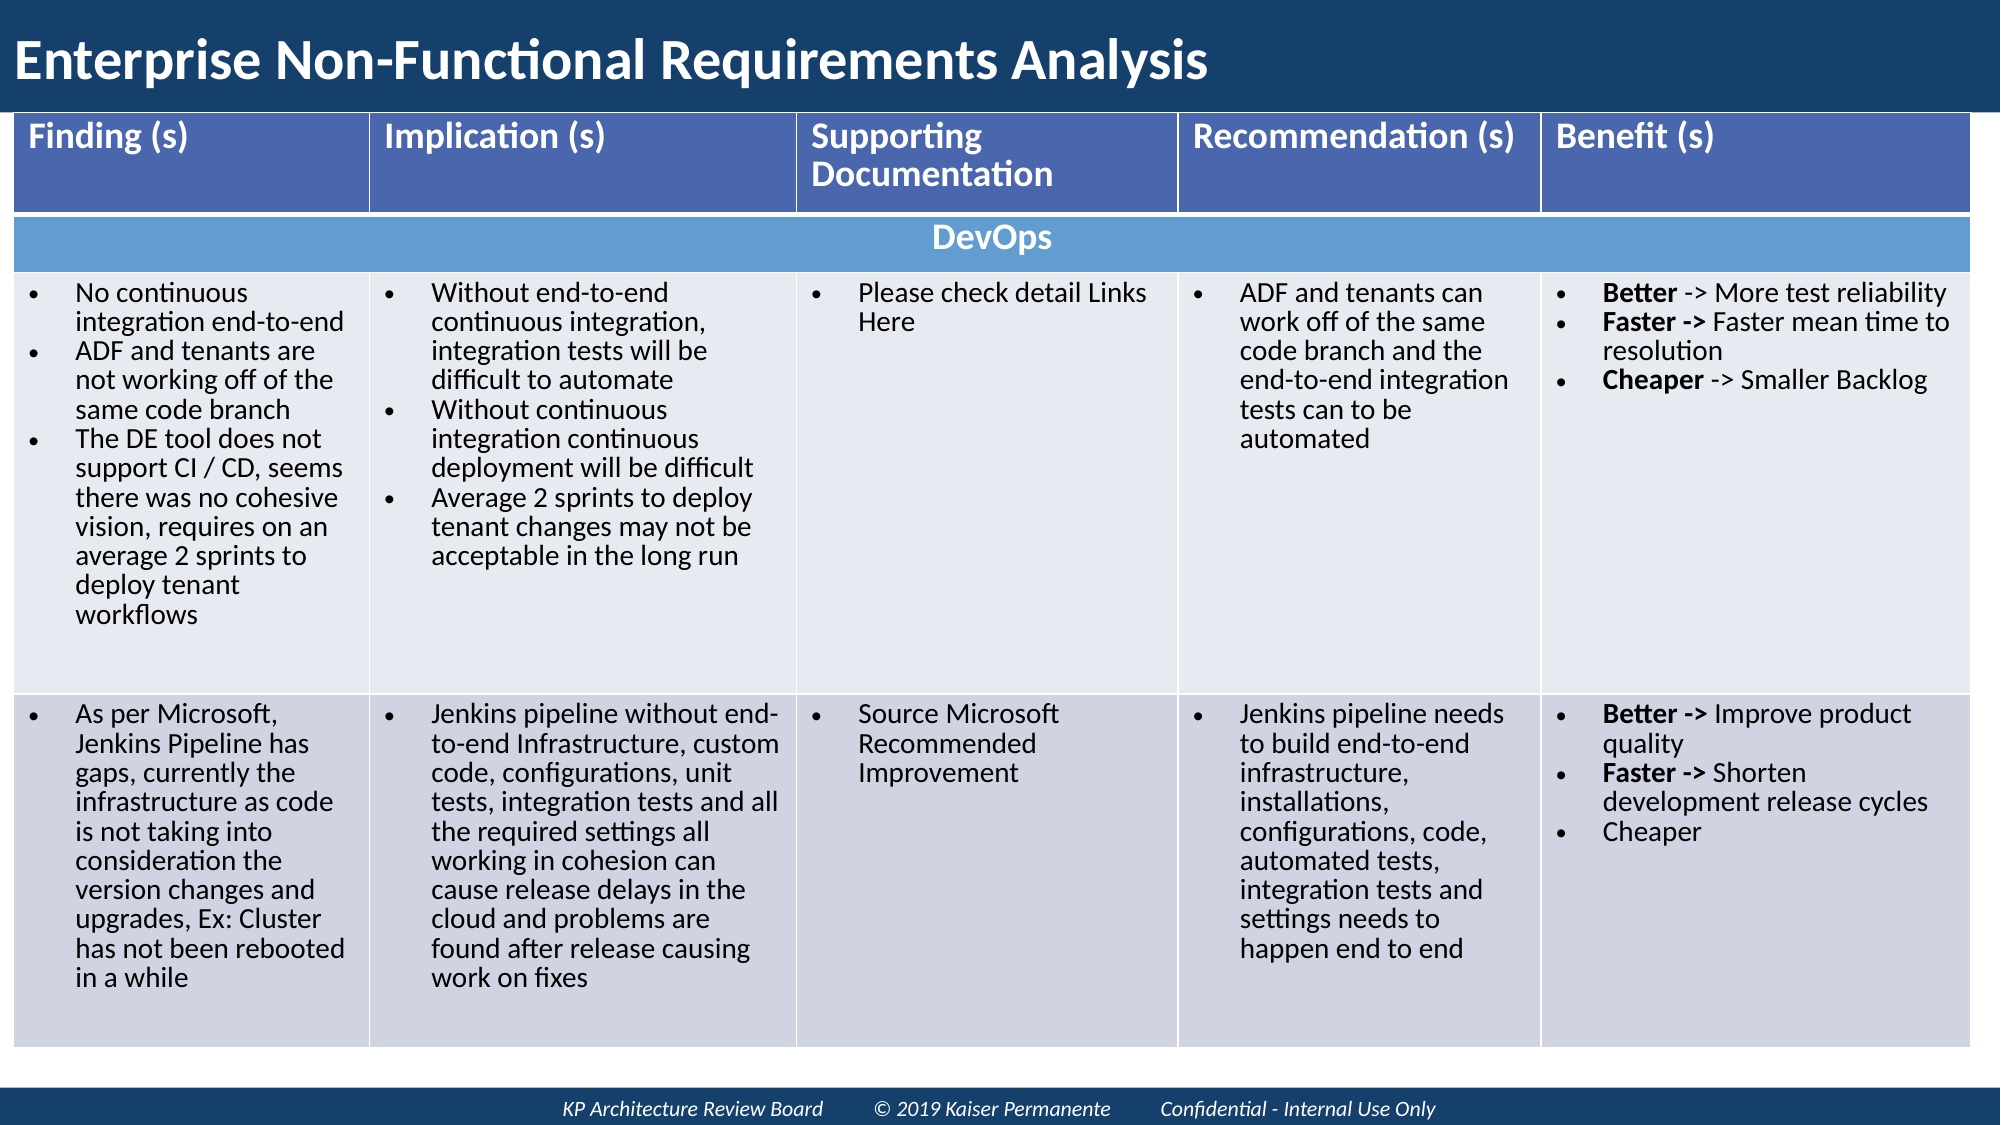

# Enterprise Non-Functional Requirements Analysis
| Finding (s) | Implication (s) | Supporting Documentation | Recommendation (s) | Benefit (s) |
| --- | --- | --- | --- | --- |
| DevOps |  |  |  |  |
| No continuous integration end-to-end ADF and tenants are not working off of the same code branch The DE tool does not support CI / CD, seems there was no cohesive vision, requires on an average 2 sprints to deploy tenant workflows | Without end-to-end continuous integration, integration tests will be difficult to automate Without continuous integration continuous deployment will be difficult Average 2 sprints to deploy tenant changes may not be acceptable in the long run | Please check detail Links Here | ADF and tenants can work off of the same code branch and the end-to-end integration tests can to be automated | Better -> More test reliability Faster -> Faster mean time to resolution Cheaper -> Smaller Backlog |
| As per Microsoft, Jenkins Pipeline has gaps, currently the infrastructure as code is not taking into consideration the version changes and upgrades, Ex: Cluster has not been rebooted in a while | Jenkins pipeline without end-to-end Infrastructure, custom code, configurations, unit tests, integration tests and all the required settings all working in cohesion can cause release delays in the cloud and problems are found after release causing work on fixes | Source Microsoft Recommended Improvement | Jenkins pipeline needs to build end-to-end infrastructure, installations, configurations, code, automated tests, integration tests and settings needs to happen end to end | Better -> Improve product quality Faster -> Shorten development release cycles Cheaper |
KP Architecture Review Board          © 2019 Kaiser Permanente          Confidential - Internal Use Only